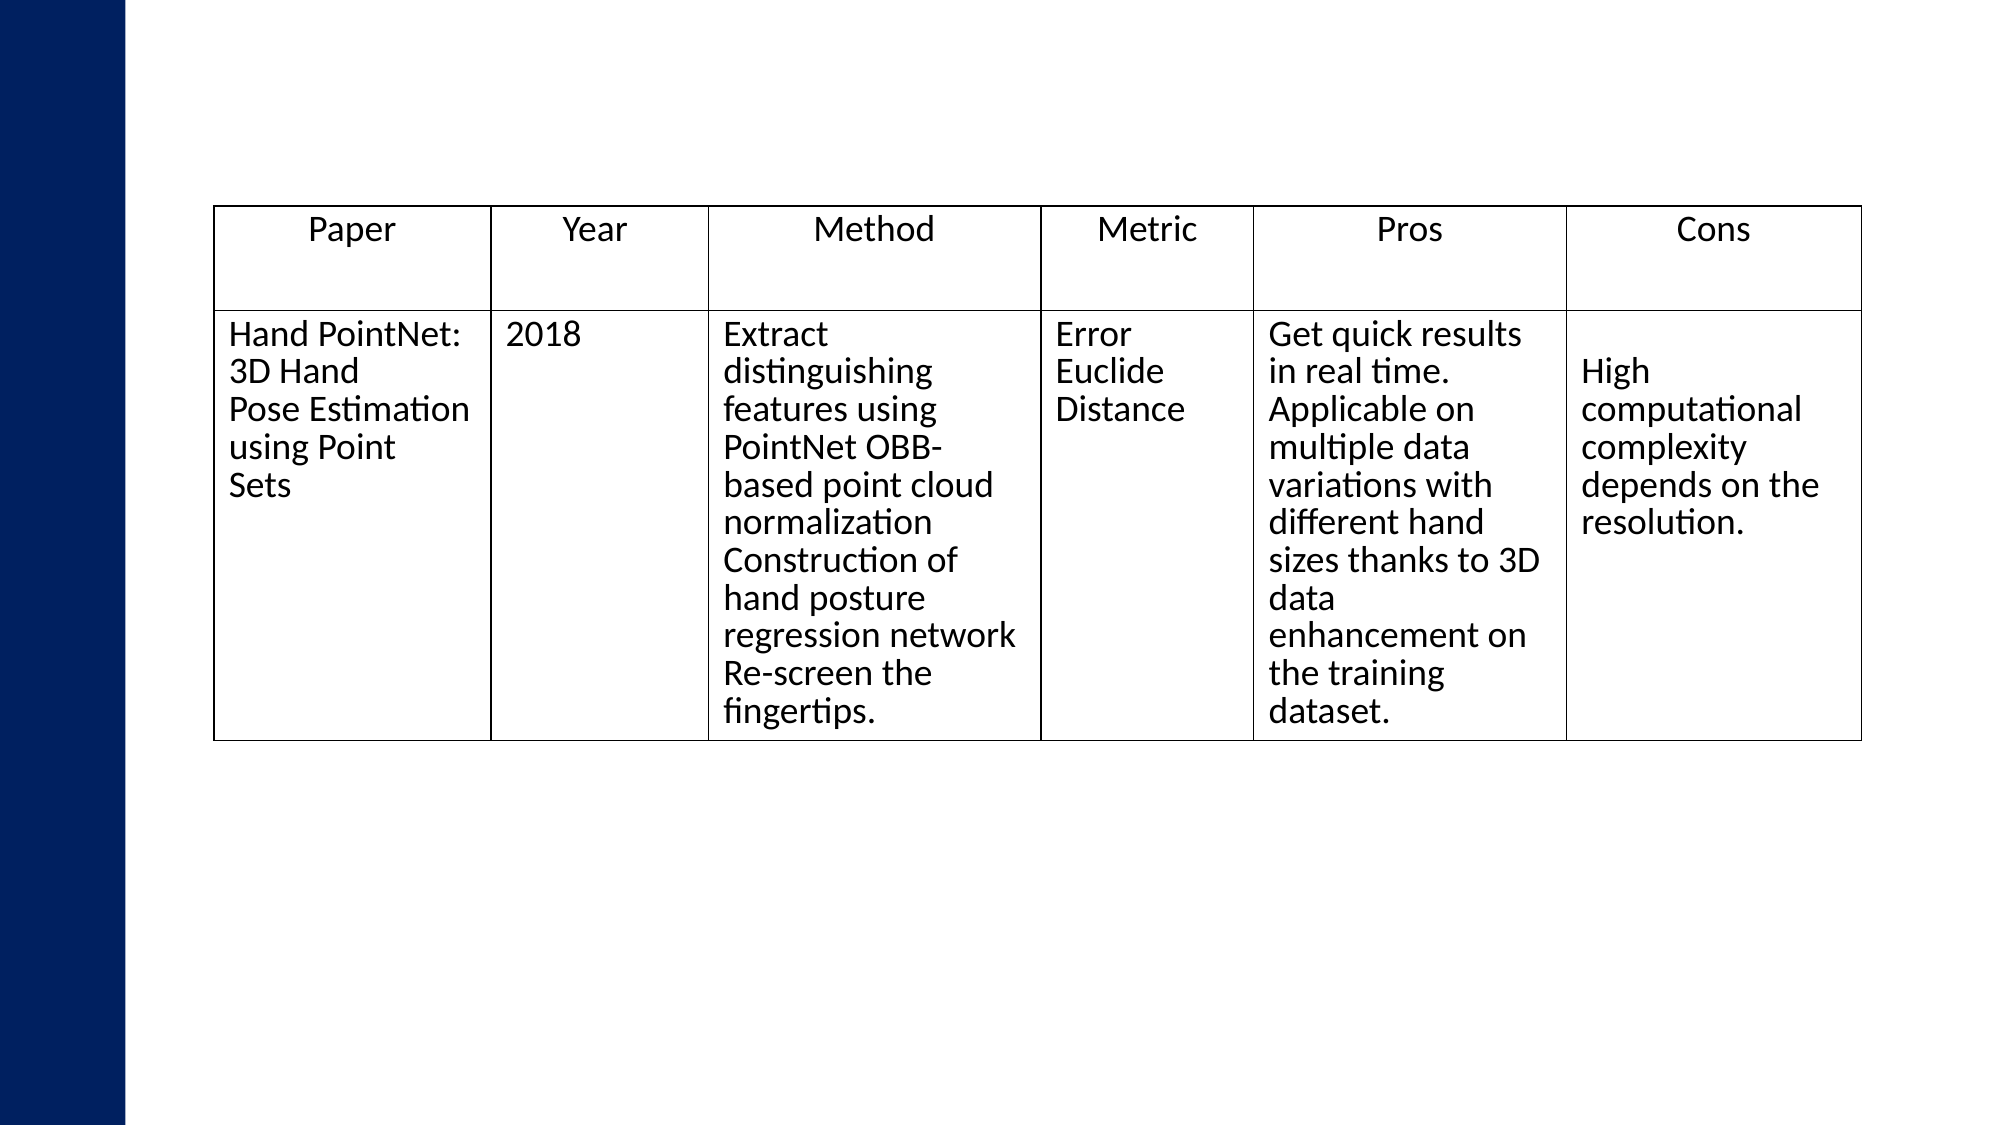

| Paper | Year | Method | Metric | Pros | Cons |
| --- | --- | --- | --- | --- | --- |
| Hand PointNet: 3D Hand Pose Estimation using Point Sets | 2018 | Extract distinguishing features using PointNet​ OBB-based point cloud normalization​ Construction of hand posture regression network Re-screen the fingertips. | Error Euclide Distance | Get quick results in real time.​ Applicable on multiple data variations with different hand sizes thanks to 3D data enhancement on the training dataset. | High computational complexity depends on the resolution. |